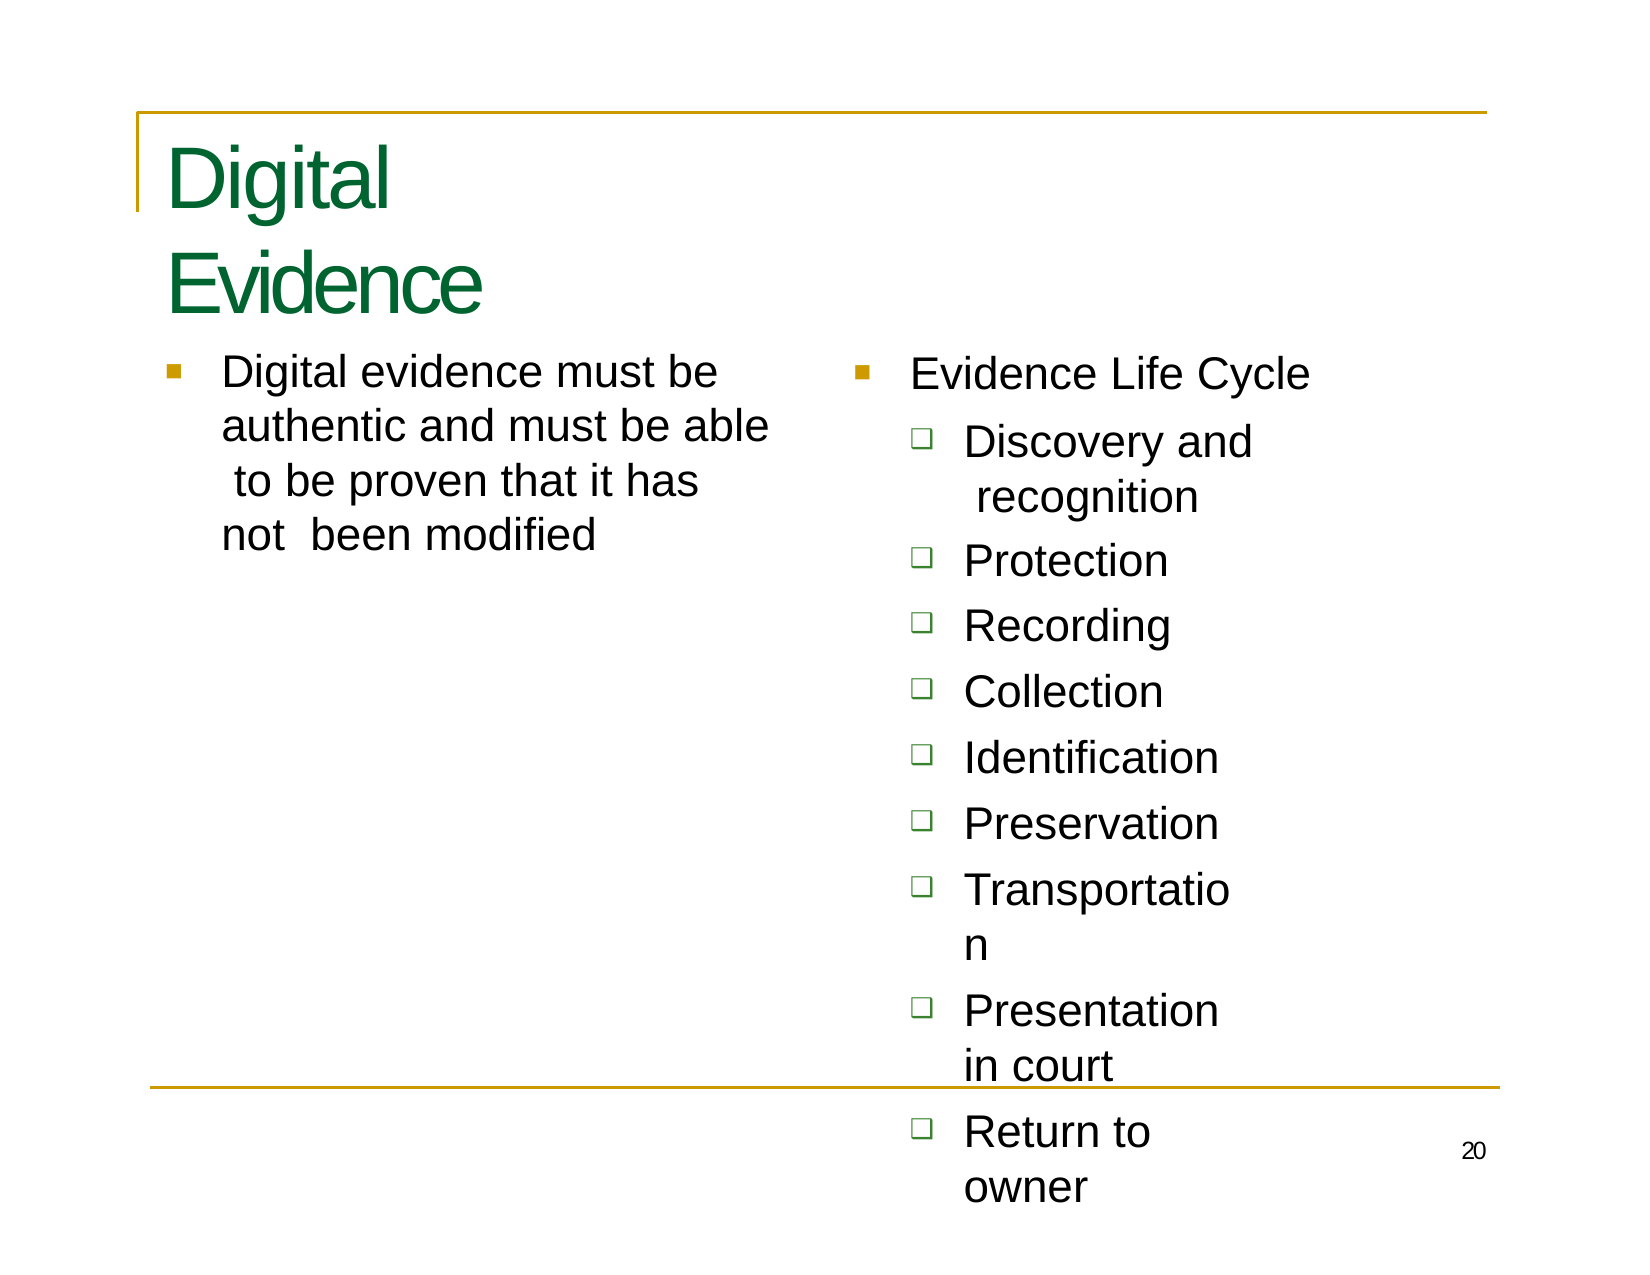

# Digital Evidence
Evidence Life Cycle
Discovery and  recognition
Protection
Recording
Collection
Identification
Preservation
Transportation
Presentation in court
Return to owner
Digital evidence must be  authentic and must be able  to be proven that it has not  been modified
20